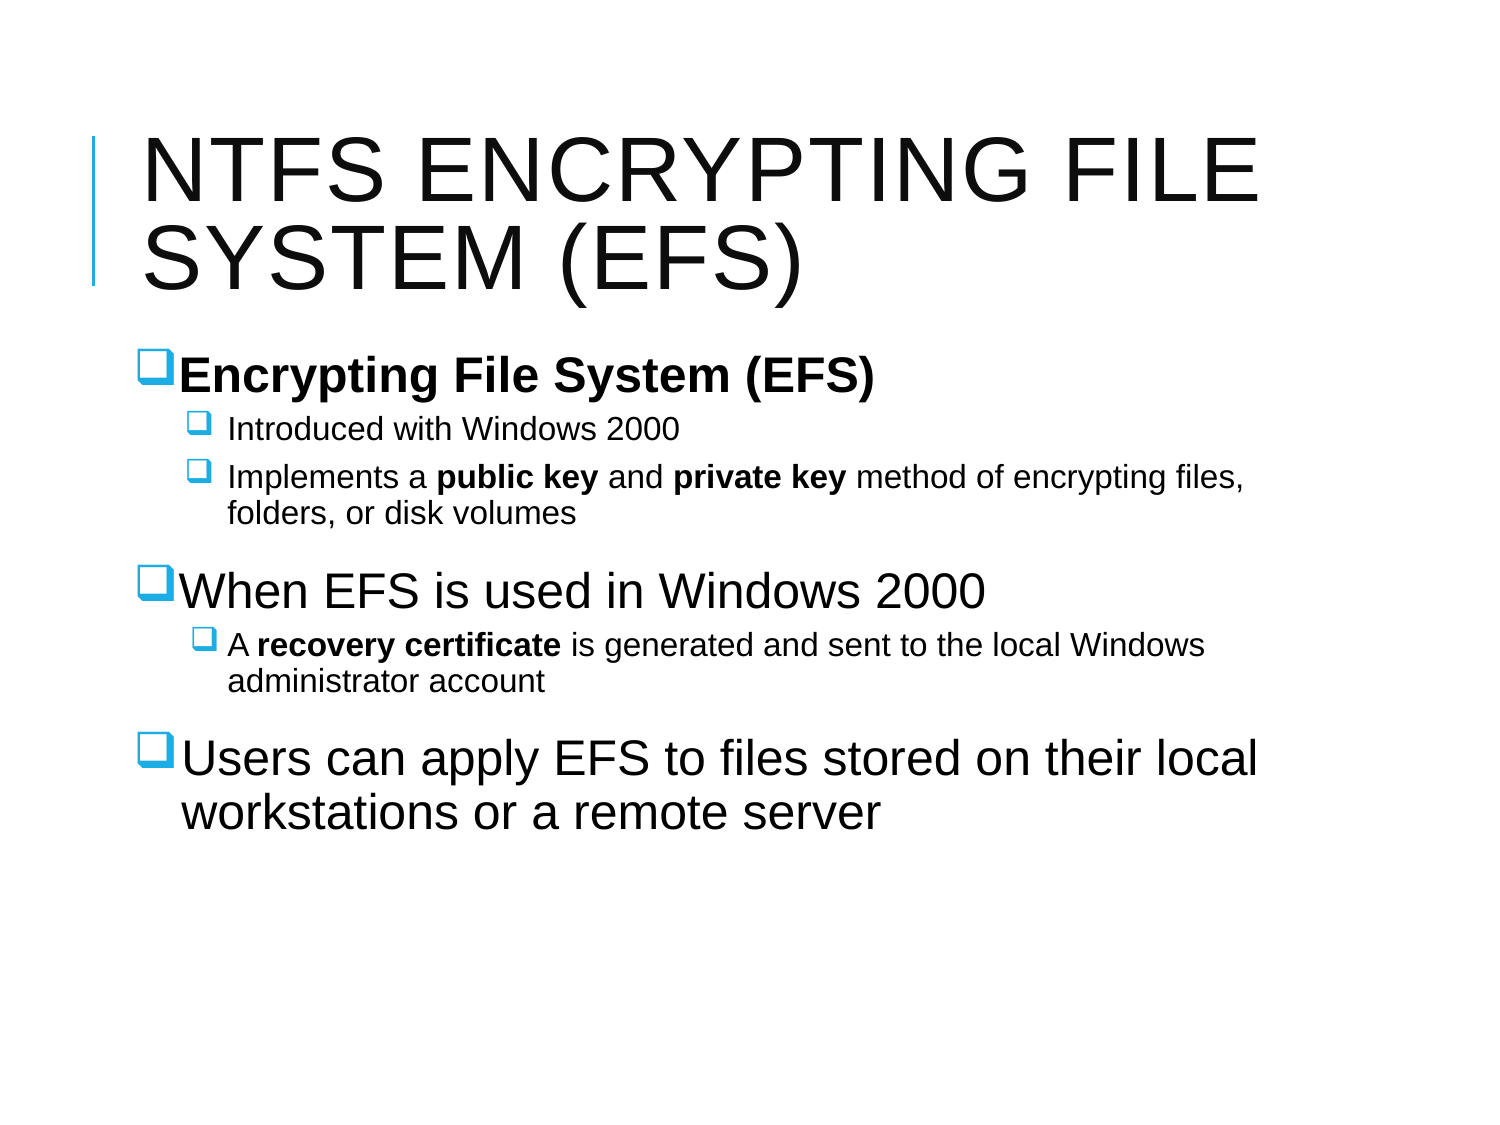

# NTFS Encrypting File System (EFS)
Encrypting File System (EFS)
Introduced with Windows 2000
Implements a public key and private key method of encrypting files, folders, or disk volumes
When EFS is used in Windows 2000
A recovery certificate is generated and sent to the local Windows administrator account
Users can apply EFS to files stored on their local workstations or a remote server